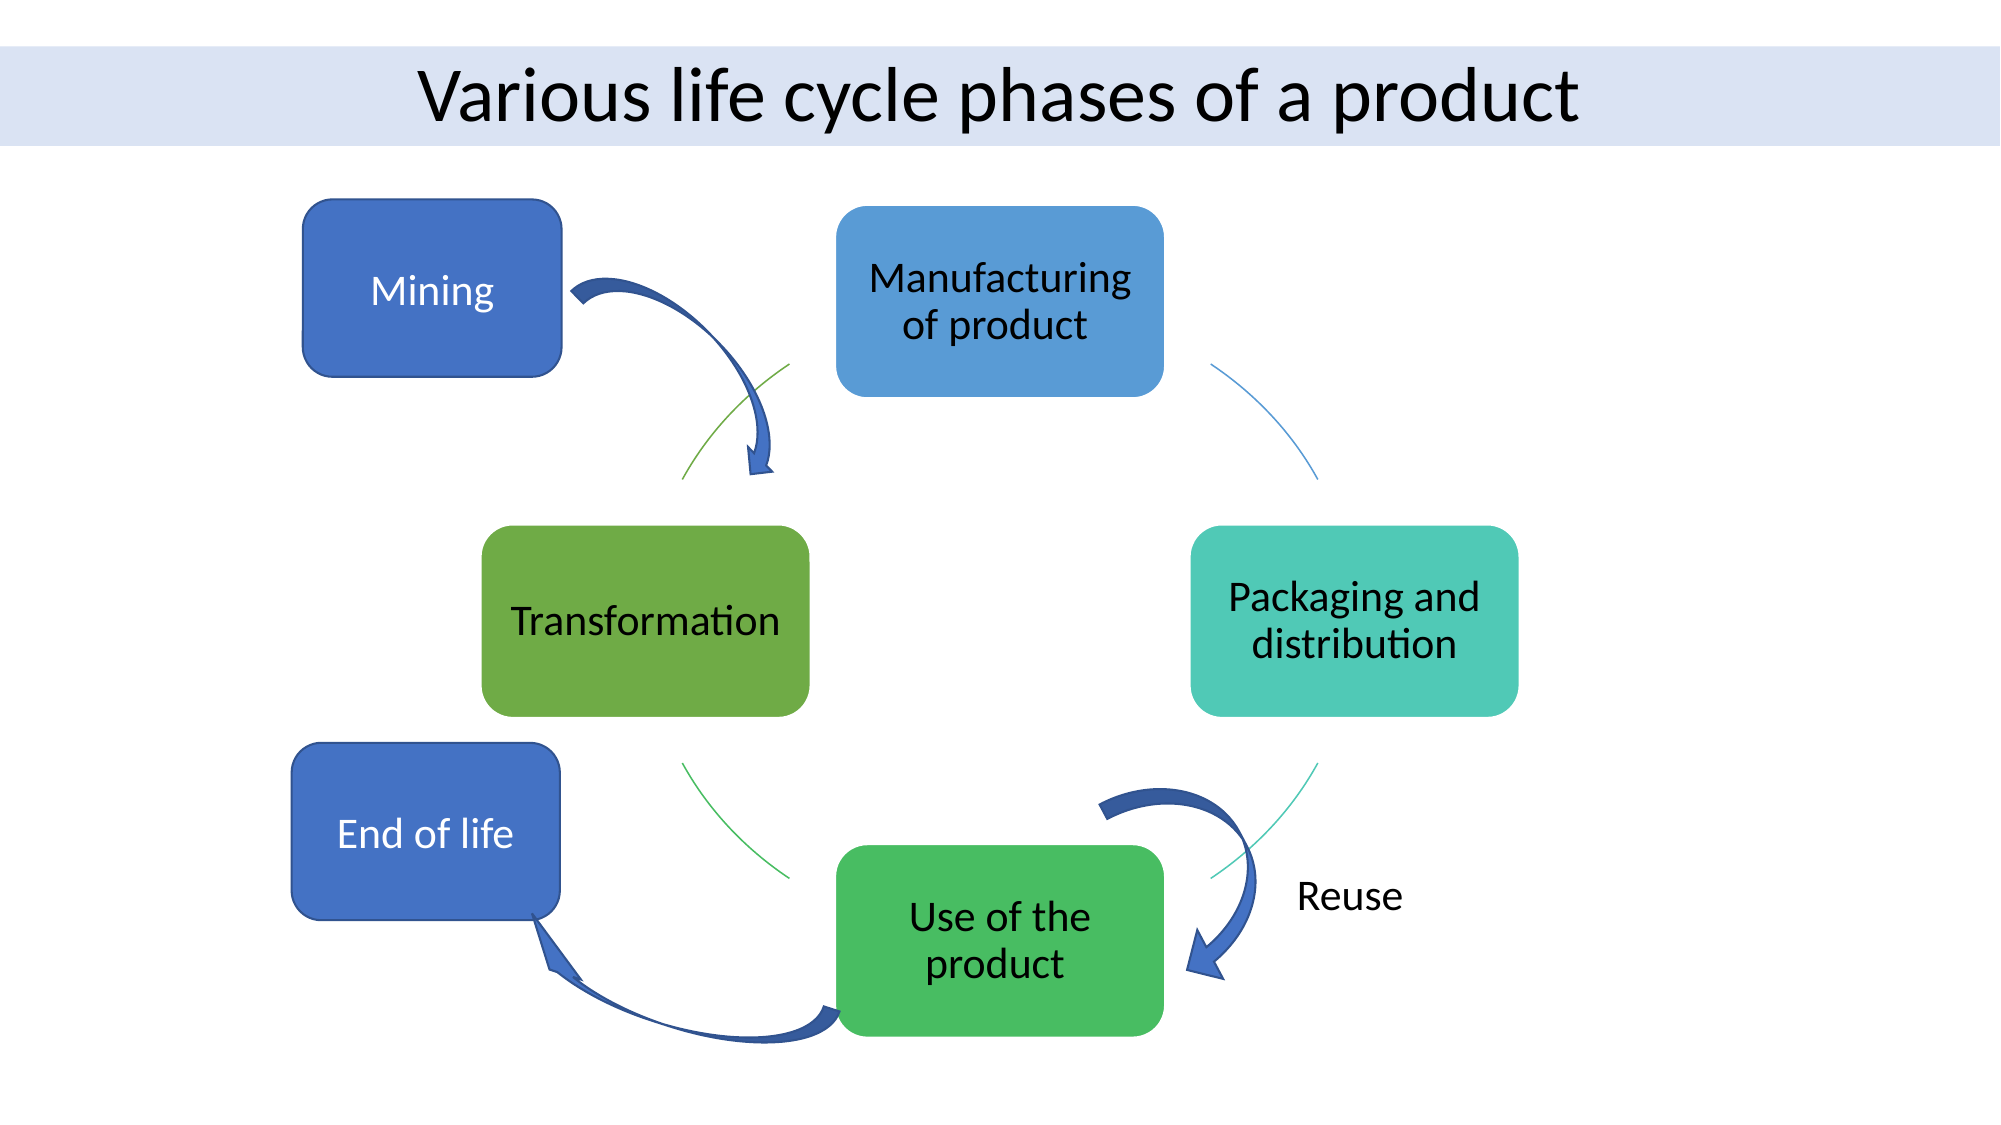

# Various life cycle phases of a product
Mining

Manufacturing of product

Transformation
Packaging and distribution

Use of the product

End of life

Reuse